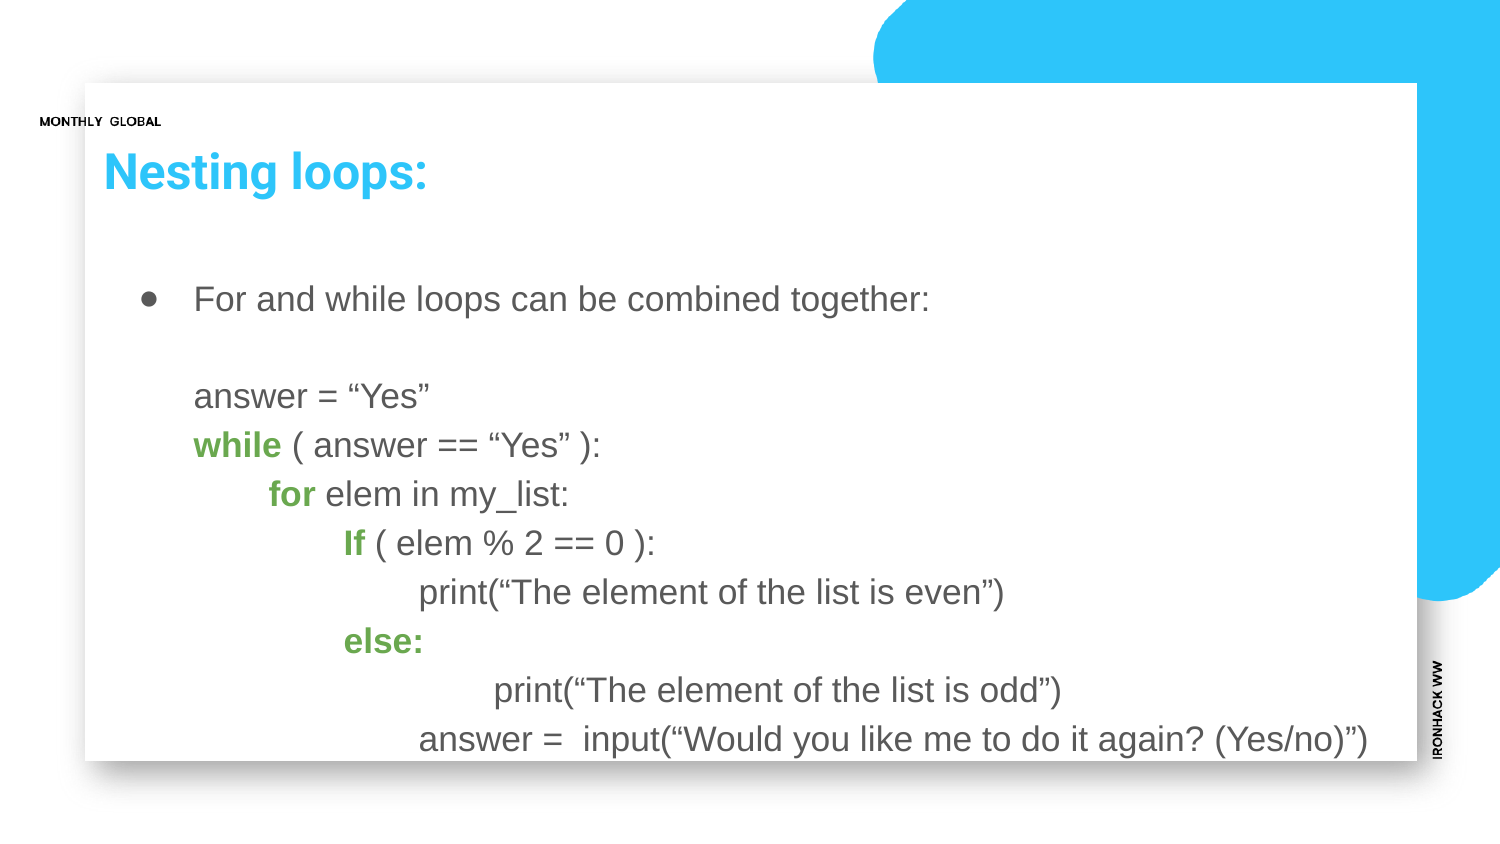

# Nesting loops:
For and while loops can be combined together:

answer = “Yes”
while ( answer == “Yes” ):
for elem in my_list:
	If ( elem % 2 == 0 ):
print(“The element of the list is even”)
else:
	print(“The element of the list is odd”)
		answer =  input(“Would you like me to do it again? (Yes/no)”)